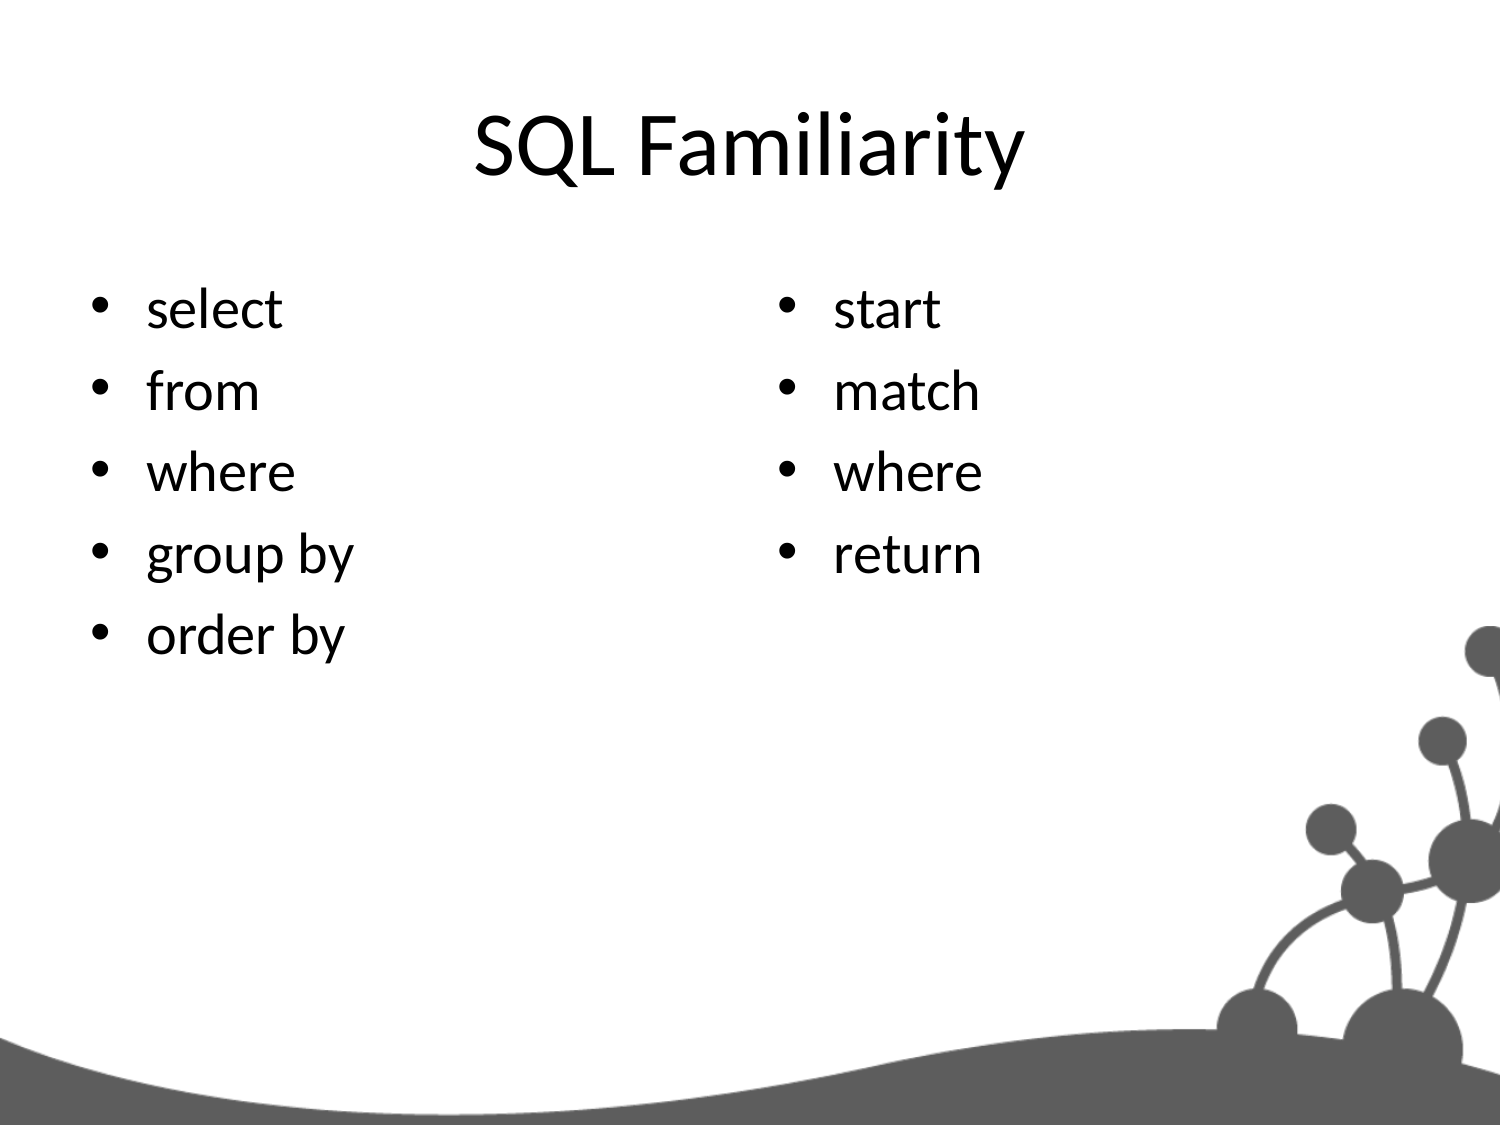

# SQL Familiarity
select
from
where
group by
order by
start
match
where
return